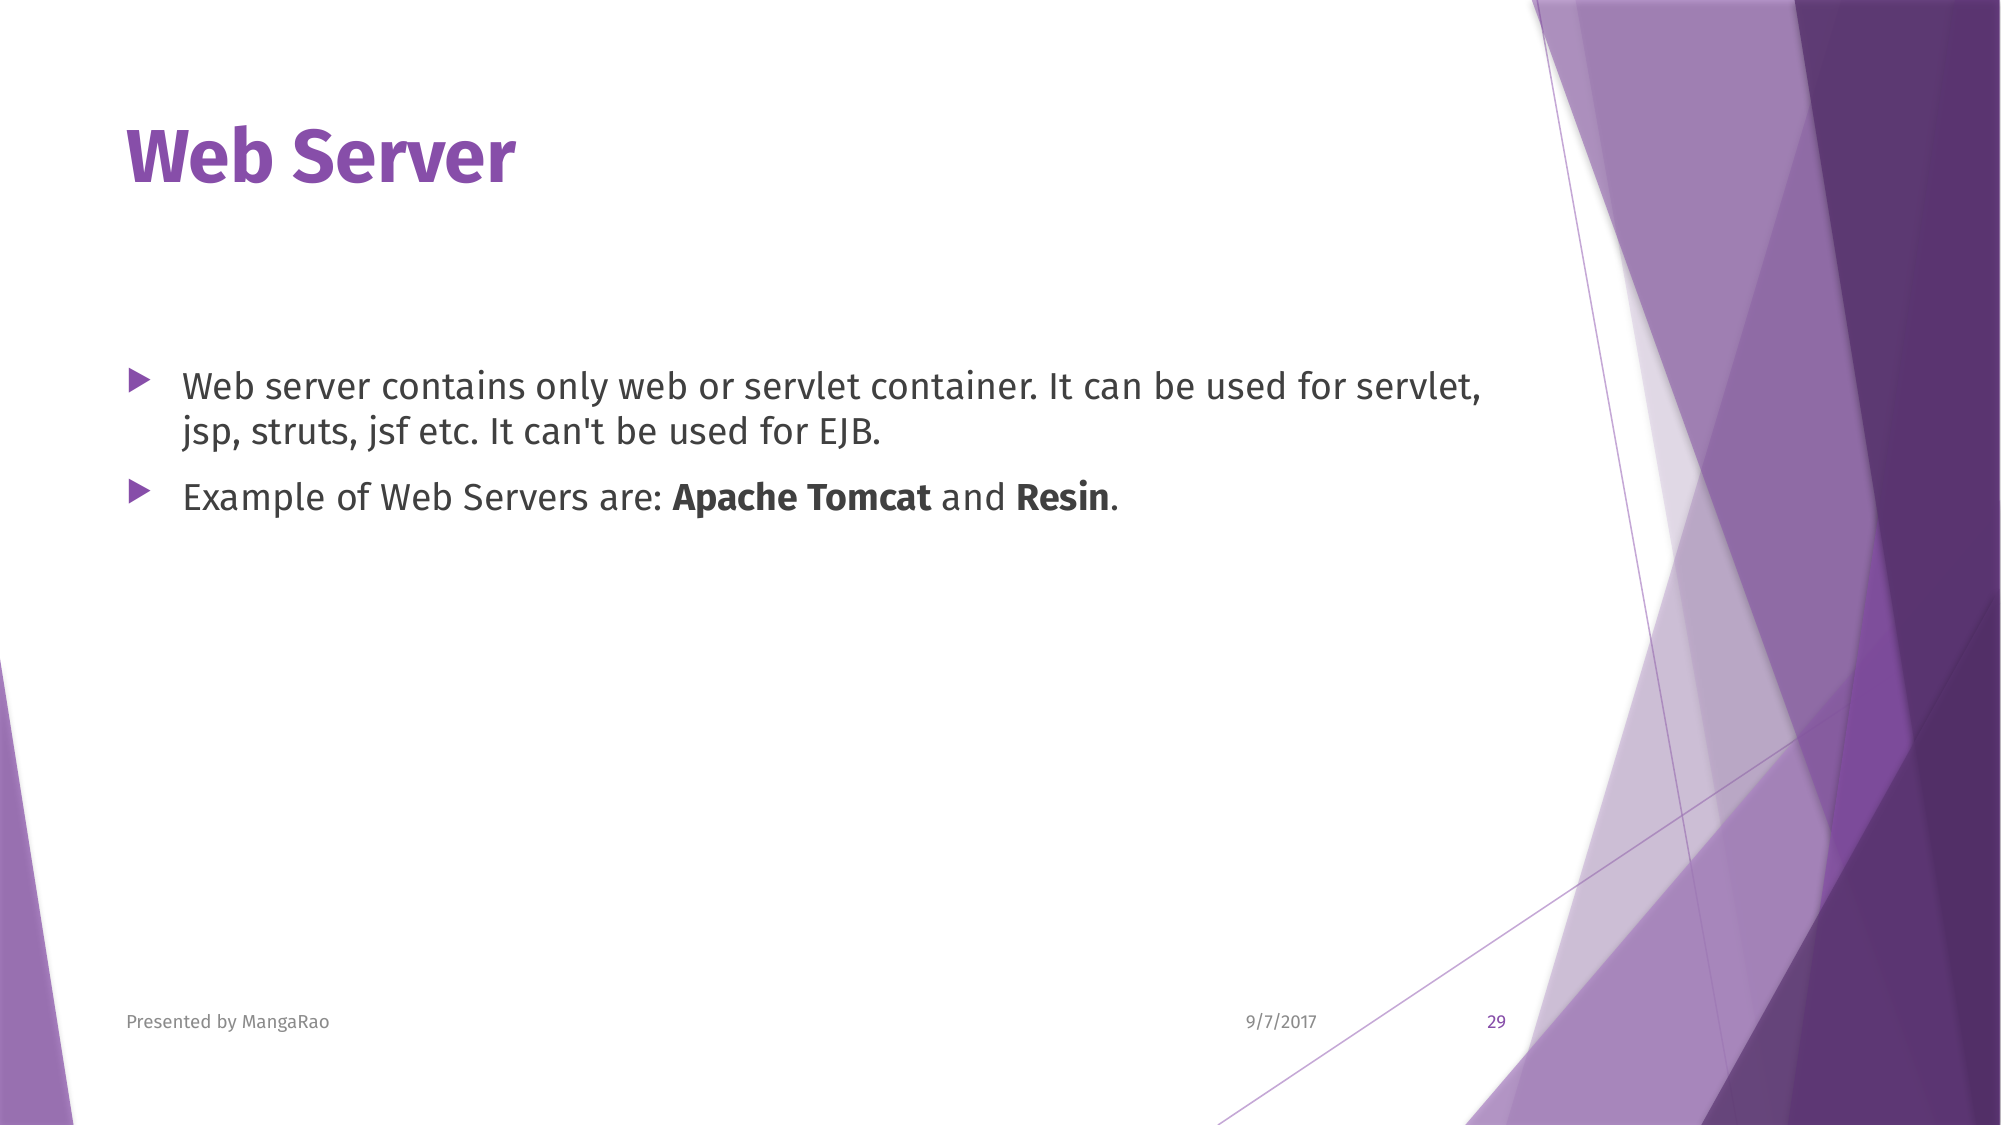

# Web Server
Web server contains only web or servlet container. It can be used for servlet, jsp, struts, jsf etc. It can't be used for EJB.
Example of Web Servers are: Apache Tomcat and Resin.

Presented by MangaRao
9/7/2017
29